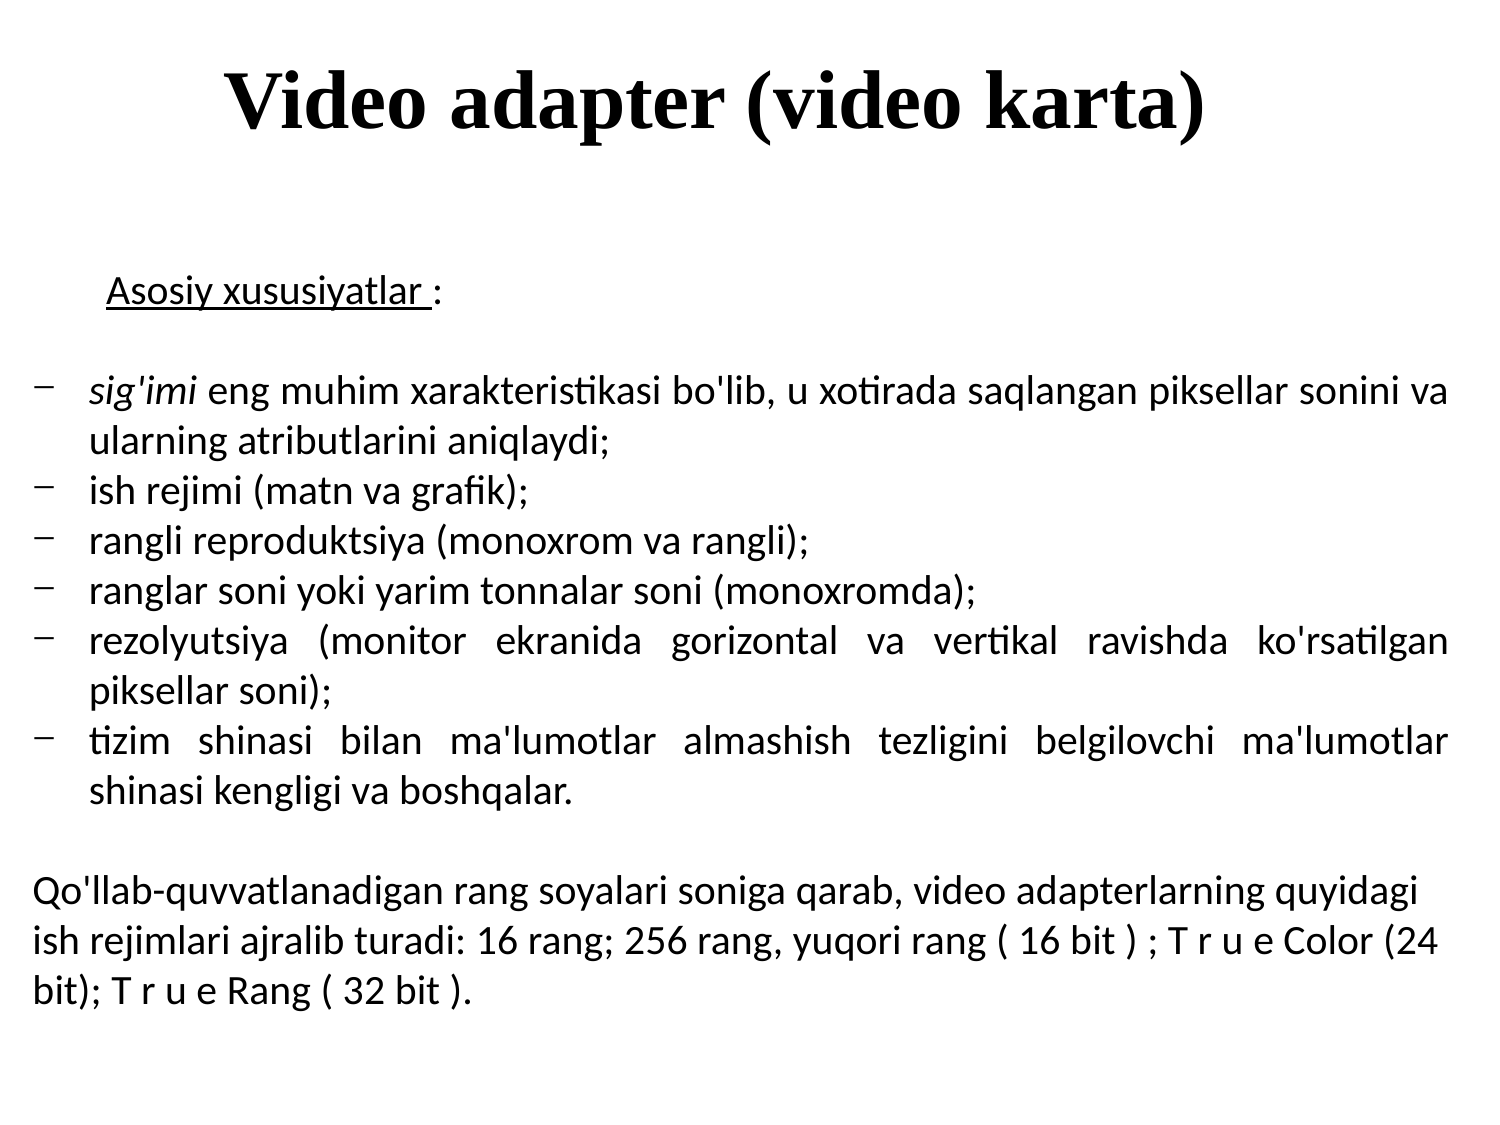

Video adapter (video karta)
Asosiy xususiyatlar :

sig'imi eng muhim xarakteristikasi bo'lib, u xotirada saqlangan piksellar sonini va ularning atributlarini aniqlaydi;
ish rejimi (matn va grafik);
rangli reproduktsiya (monoxrom va rangli);
ranglar soni yoki yarim tonnalar soni (monoxromda);
rezolyutsiya (monitor ekranida gorizontal va vertikal ravishda ko'rsatilgan piksellar soni);
tizim shinasi bilan ma'lumotlar almashish tezligini belgilovchi ma'lumotlar shinasi kengligi va boshqalar.

Qo'llab-quvvatlanadigan rang soyalari soniga qarab, video adapterlarning quyidagi ish rejimlari ajralib turadi: 16 rang; 256 rang, yuqori rang ( 16 bit ) ; T r u e Color (24 bit); T r u e Rang ( 32 bit ).